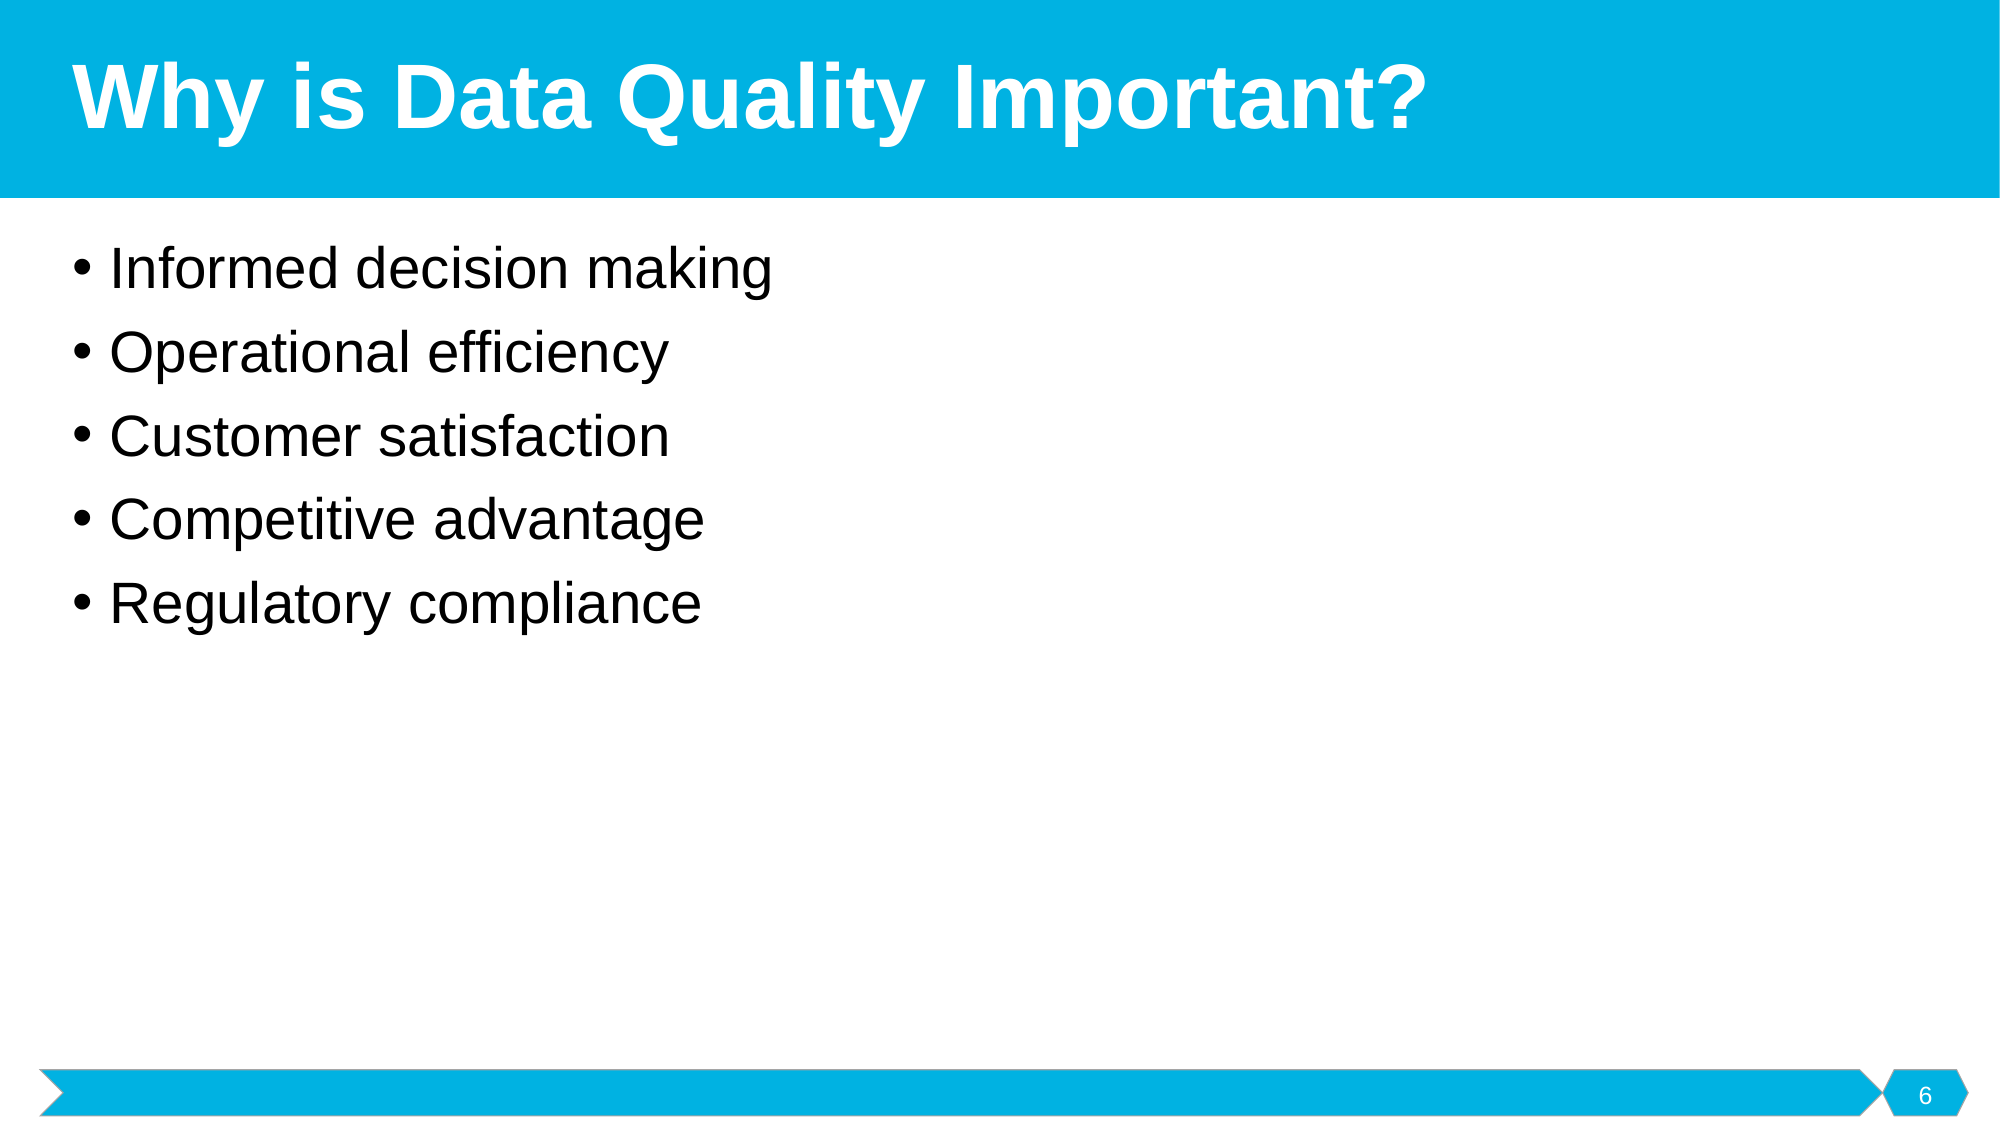

# Why is Data Quality Important?
Informed decision making
Operational efficiency
Customer satisfaction
Competitive advantage
Regulatory compliance
6